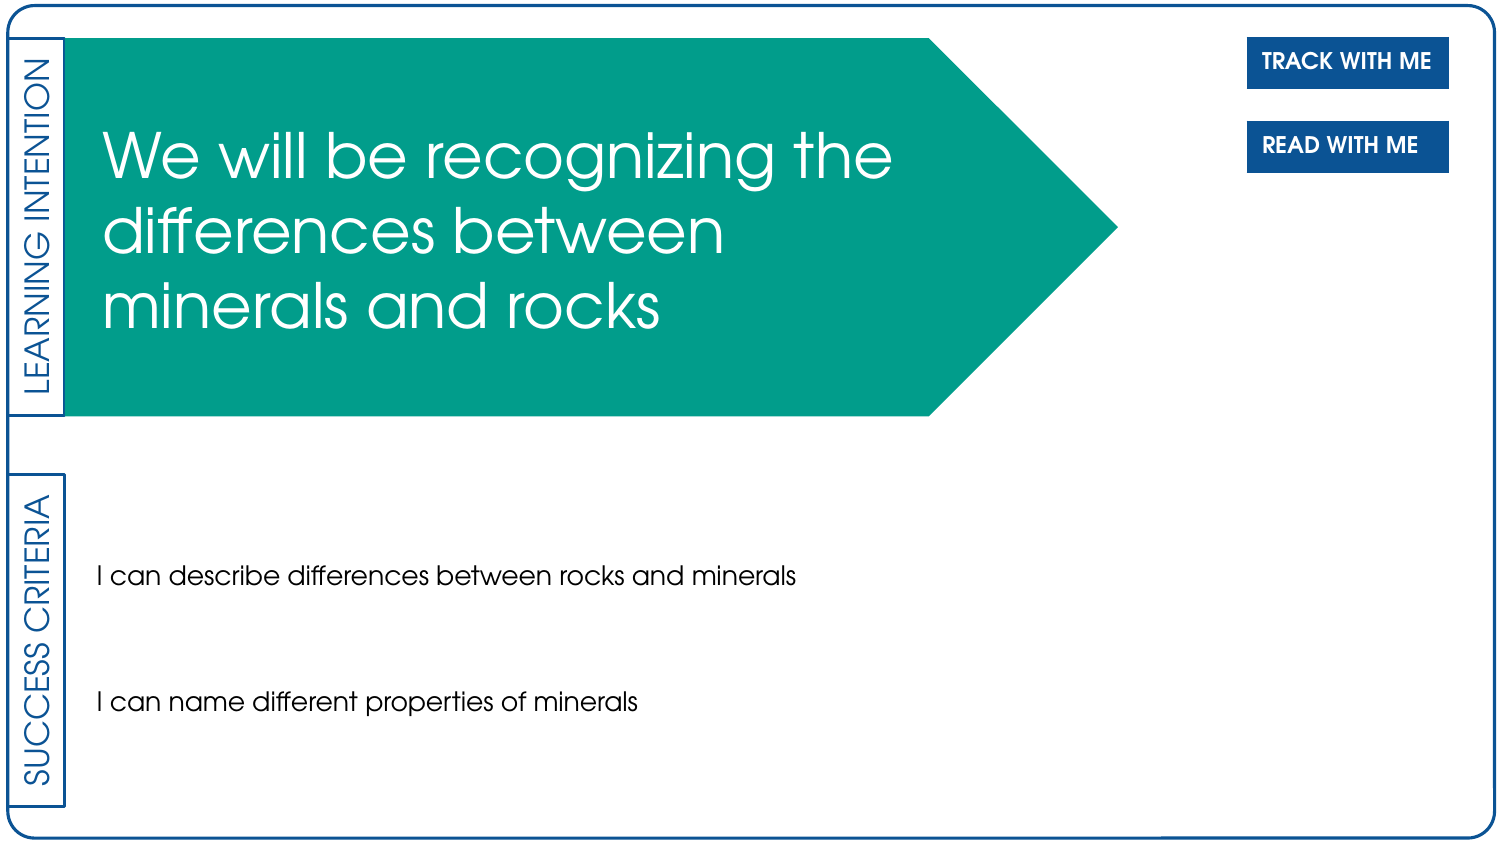

| TRACK WITH ME |
| --- |
# We will be recognizing the differences between minerals and rocks
| READ WITH ME |
| --- |
I can describe differences between rocks and minerals

I can name different properties of minerals